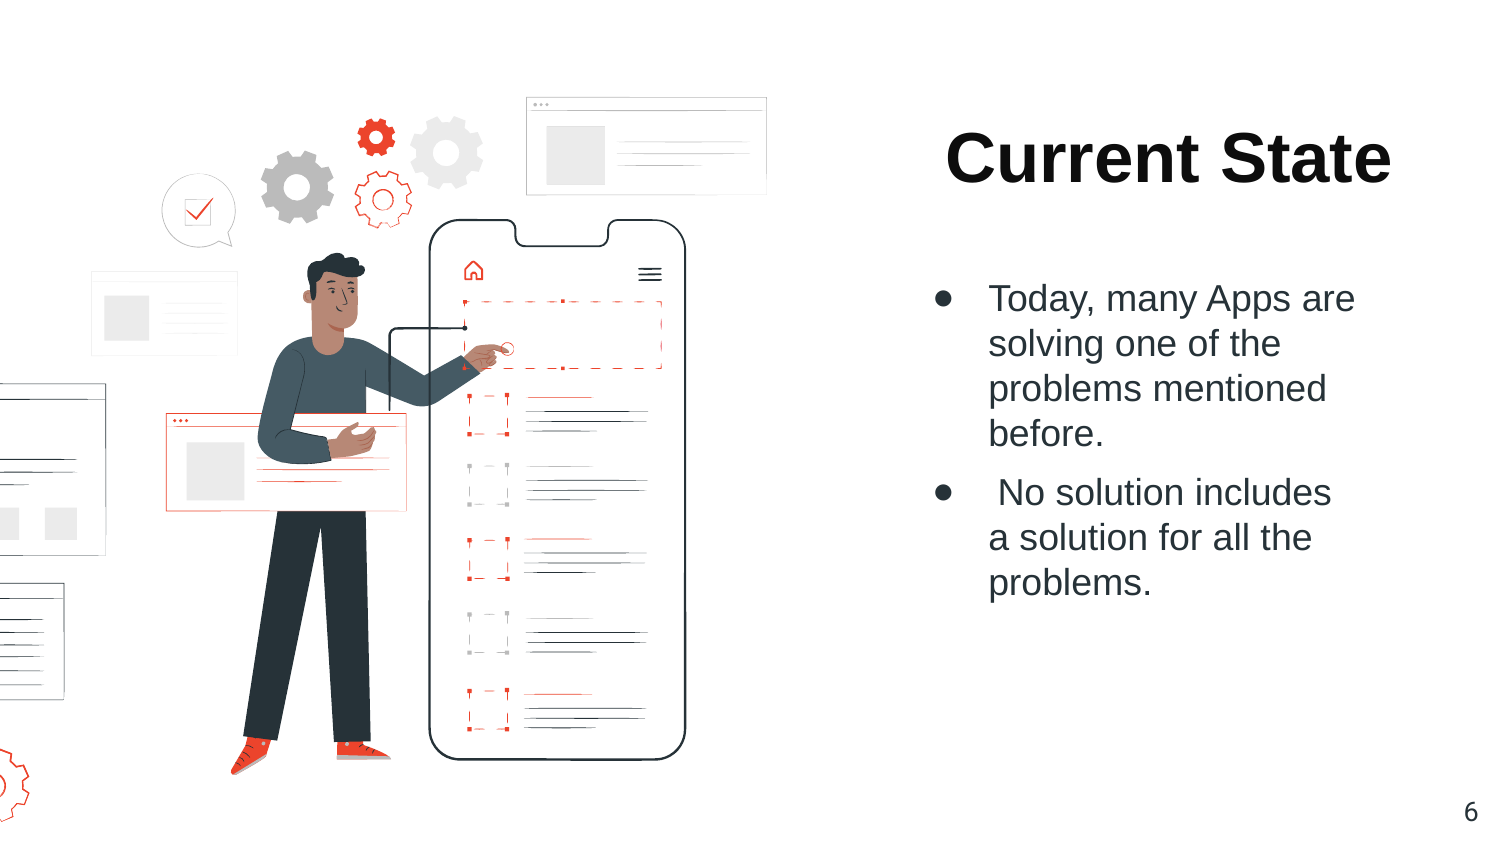

Current State

Today, many Apps are solving one of the problems mentioned before.

 No solution includes a solution for all the problems.

6